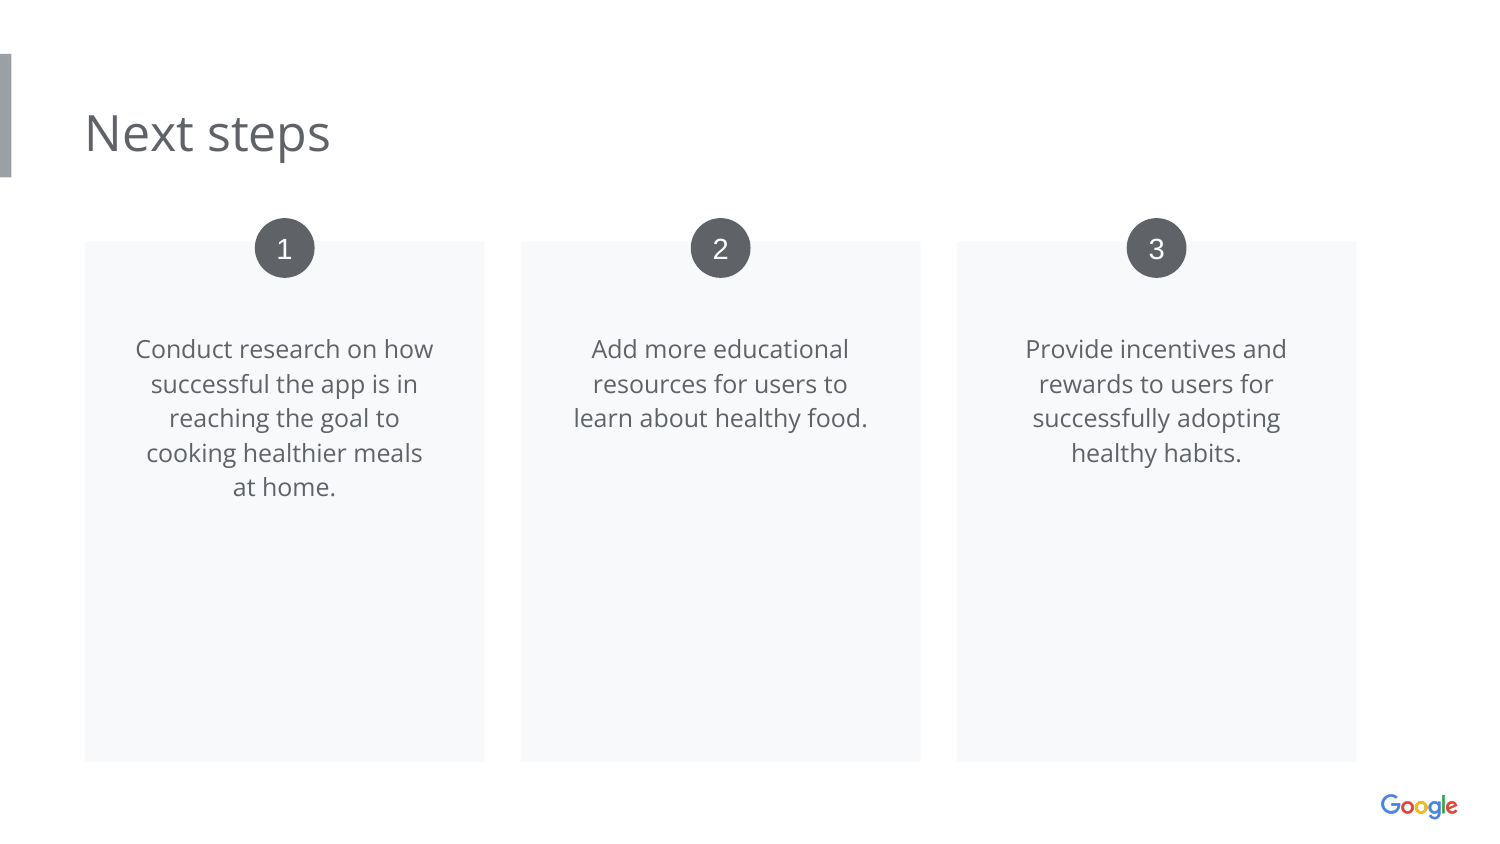

Next steps
1
2
3

Conduct research on how successful the app is in reaching the goal to cooking healthier meals at home.
Add more educational resources for users to learn about healthy food.
Provide incentives and rewards to users for successfully adopting healthy habits.